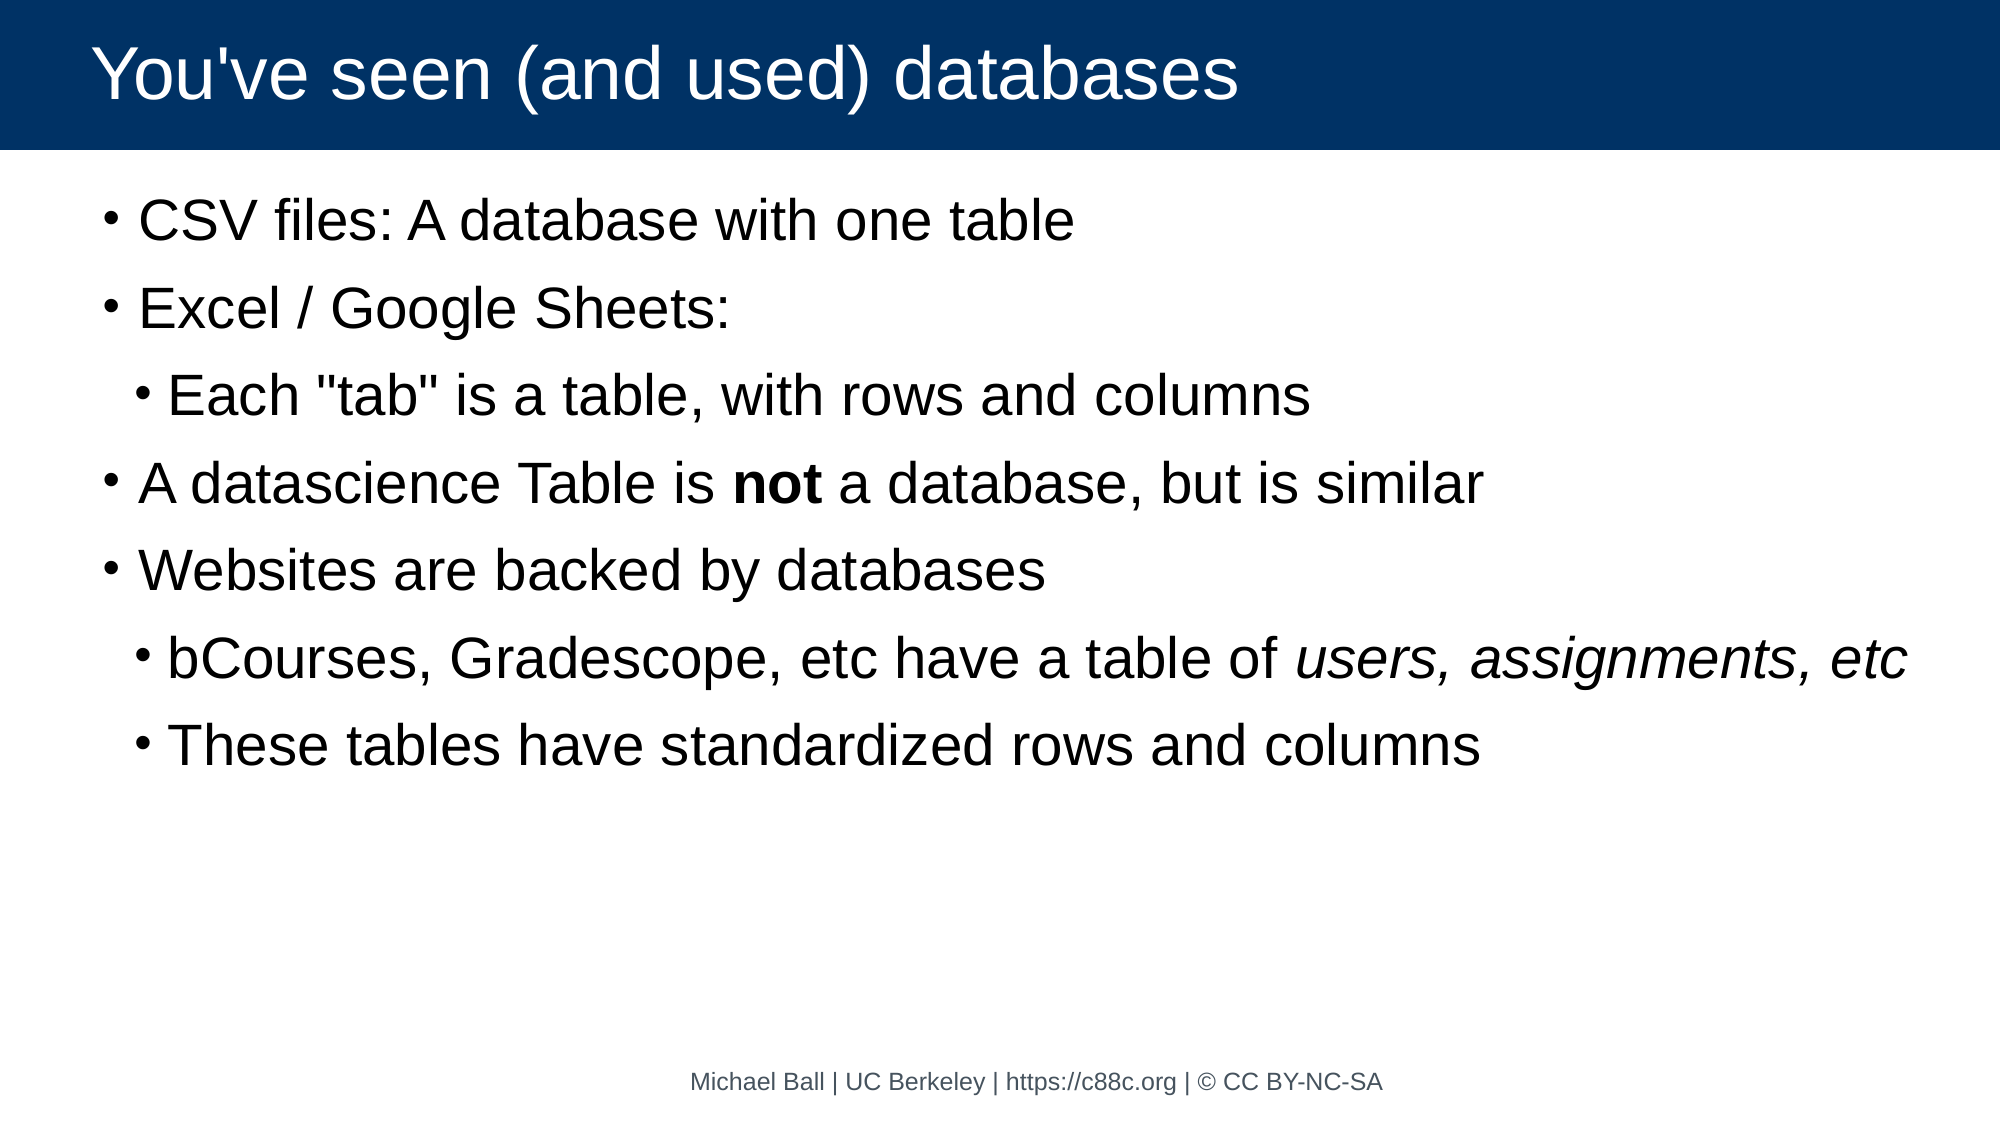

# You've seen (and used) databases
 CSV files: A database with one table
 Excel / Google Sheets:
 Each "tab" is a table, with rows and columns
 A datascience Table is not a database, but is similar
 Websites are backed by databases
 bCourses, Gradescope, etc have a table of users, assignments, etc
 These tables have standardized rows and columns
Michael Ball | UC Berkeley | https://c88c.org | © CC BY-NC-SA